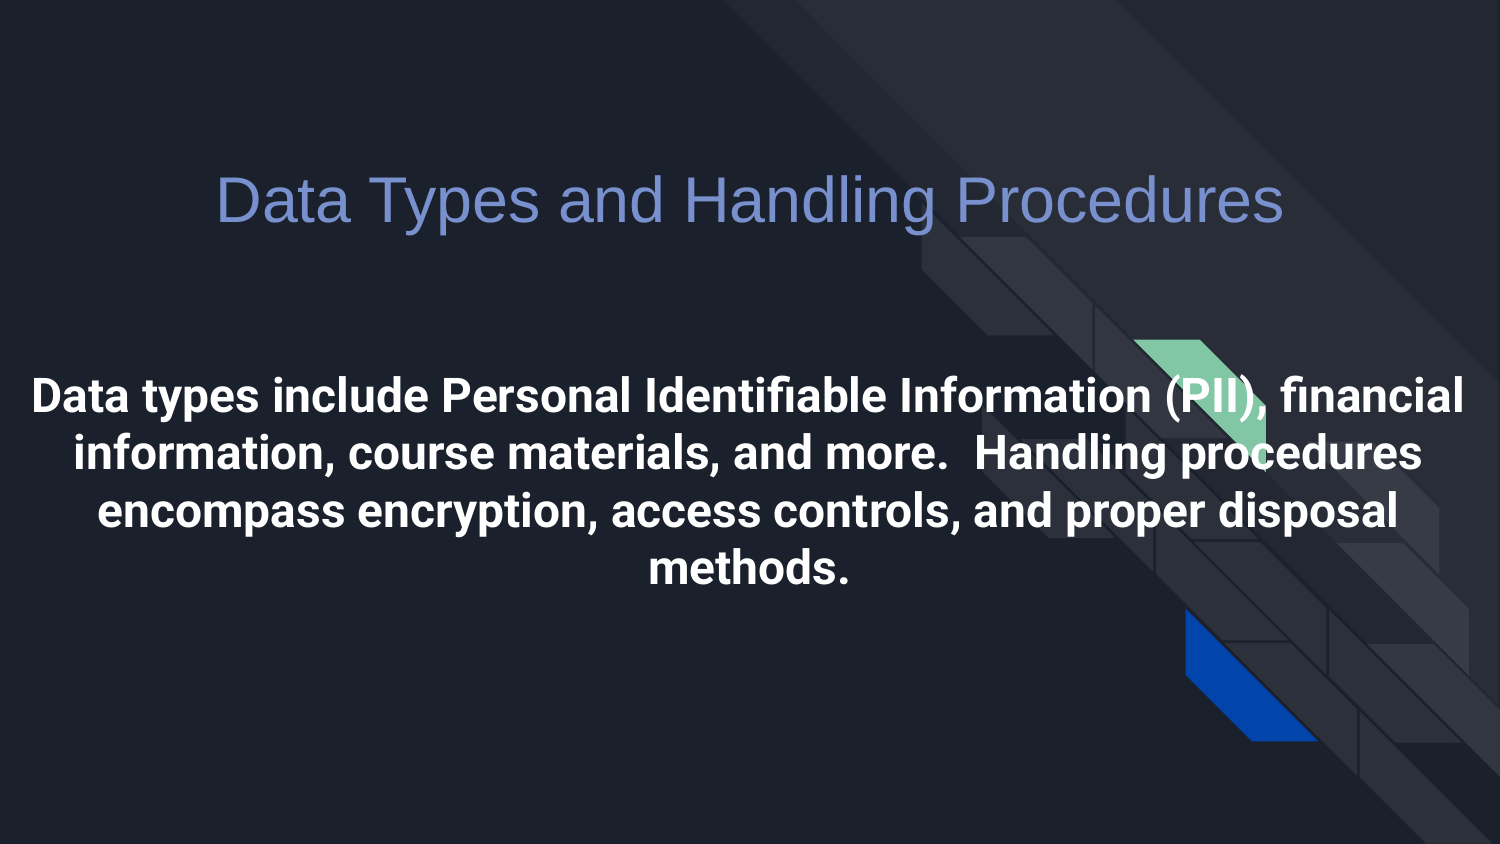

# Data Types and Handling Procedures
Data types include Personal Identifiable Information (PII), financial information, course materials, and more.  Handling procedures encompass encryption, access controls, and proper disposal methods.